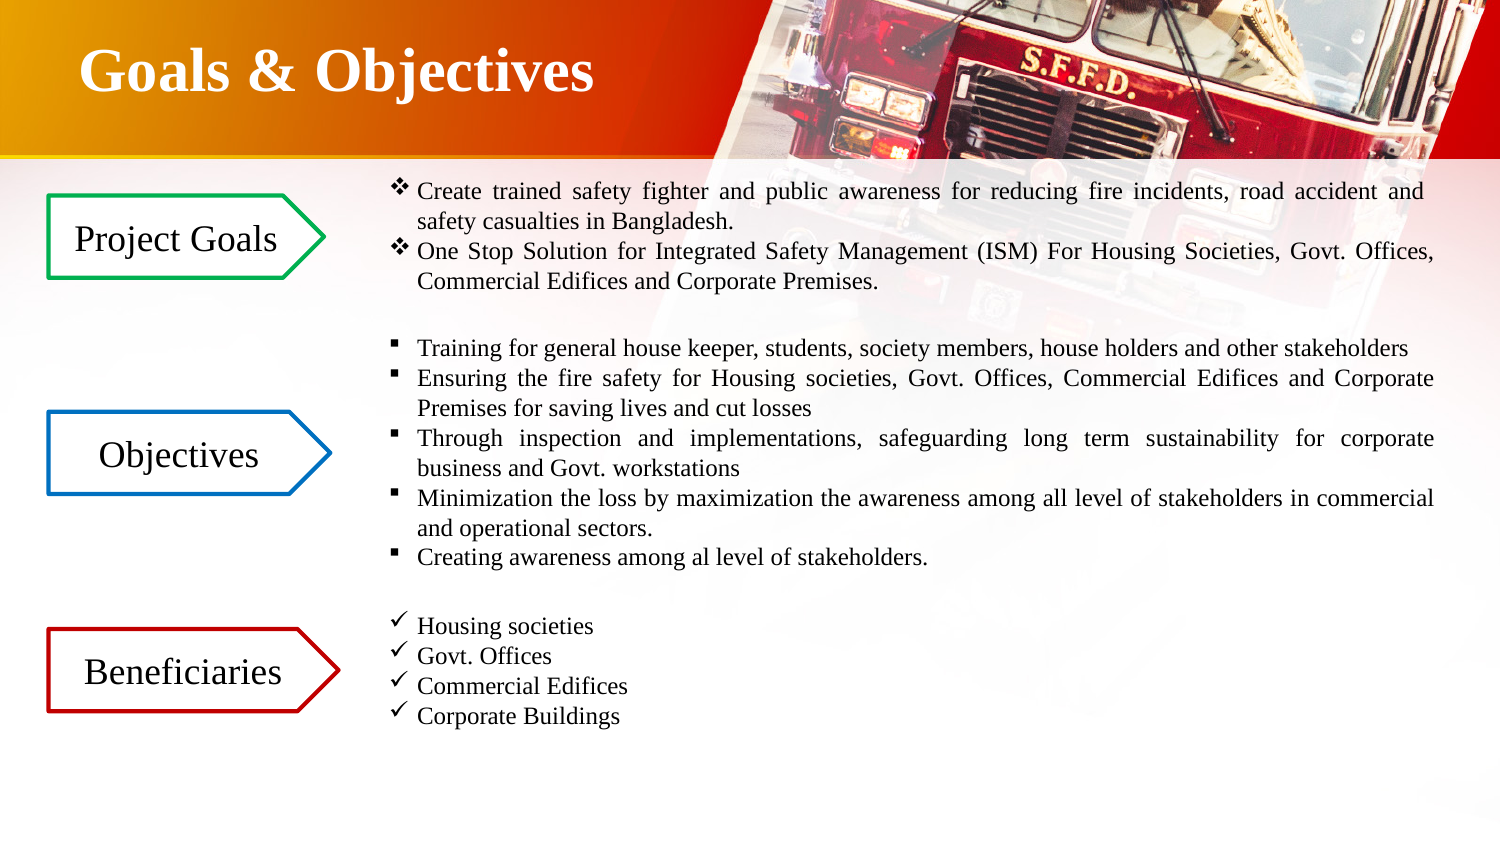

Goals & Objectives
Create trained safety fighter and public awareness for reducing fire incidents, road accident and  safety casualties in Bangladesh.
One Stop Solution for Integrated Safety Management (ISM) For Housing Societies, Govt. Offices, Commercial Edifices and Corporate Premises.
Project Goals
Training for general house keeper, students, society members, house holders and other stakeholders
Ensuring the fire safety for Housing societies, Govt. Offices, Commercial Edifices and Corporate Premises for saving lives and cut losses
Through inspection and implementations, safeguarding long term sustainability for corporate business and Govt. workstations
Minimization the loss by maximization the awareness among all level of stakeholders in commercial and operational sectors.
Creating awareness among al level of stakeholders.
Objectives
Housing societies
Govt. Offices
Commercial Edifices
Corporate Buildings
Beneficiaries